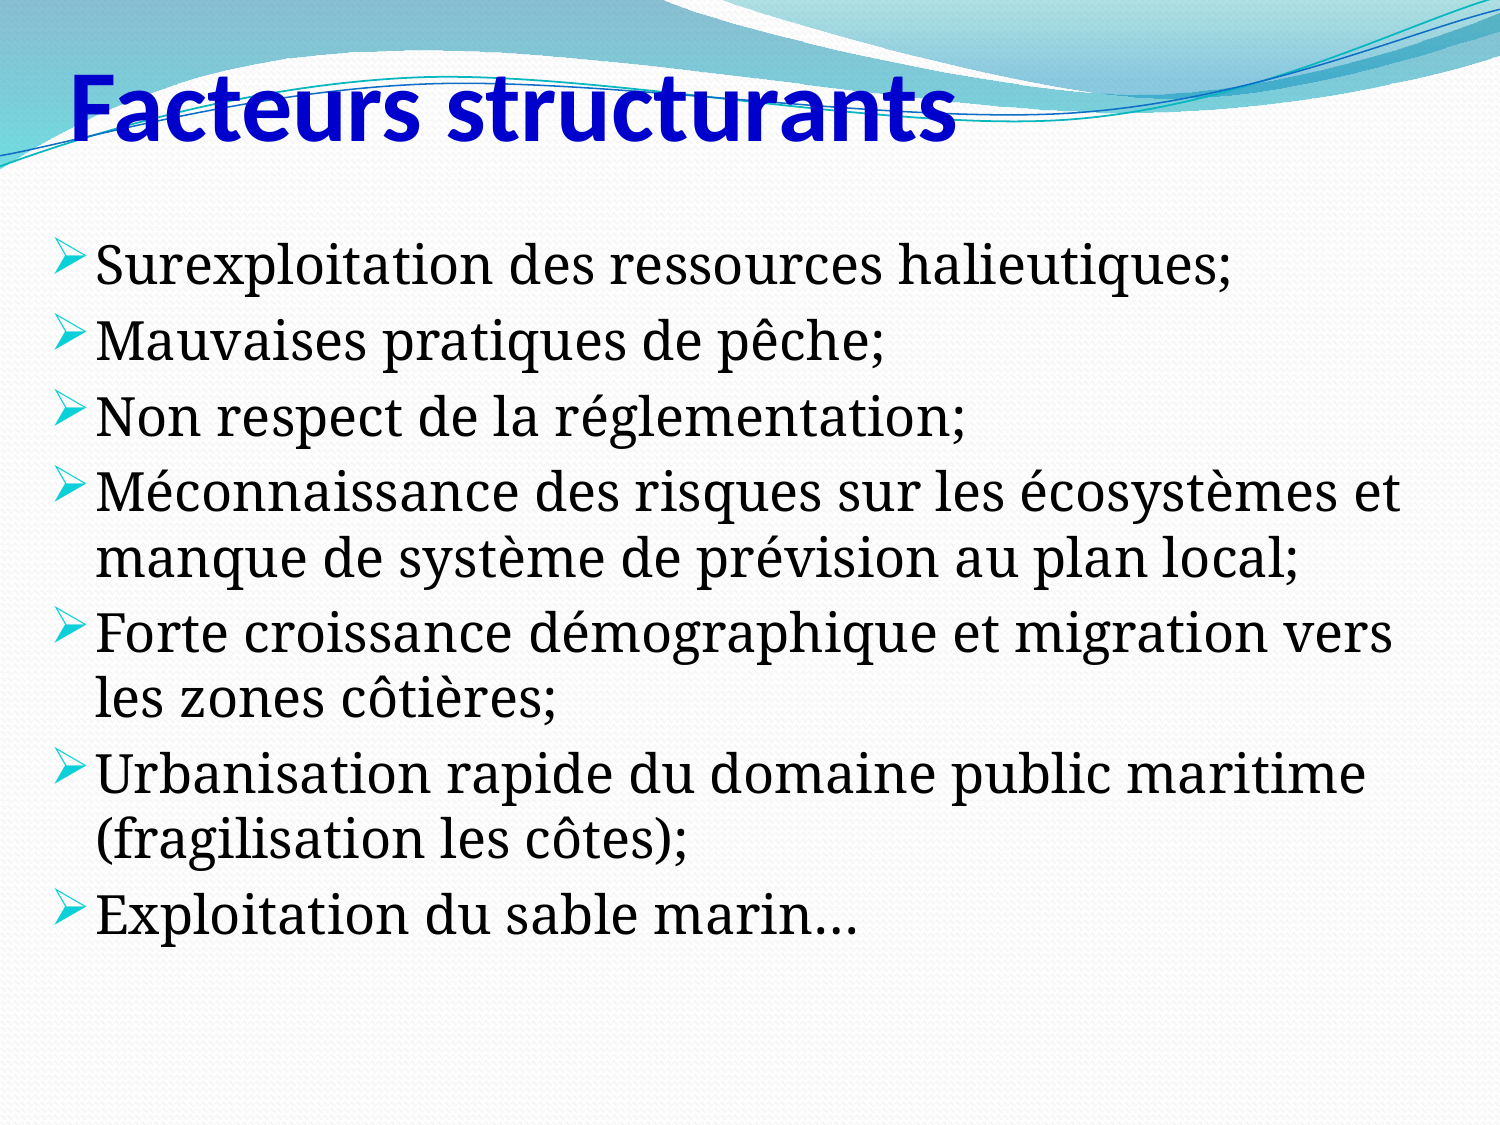

# Facteurs structurants
Surexploitation des ressources halieutiques;
Mauvaises pratiques de pêche;
Non respect de la réglementation;
Méconnaissance des risques sur les écosystèmes et manque de système de prévision au plan local;
Forte croissance démographique et migration vers les zones côtières;
Urbanisation rapide du domaine public maritime (fragilisation les côtes);
Exploitation du sable marin…